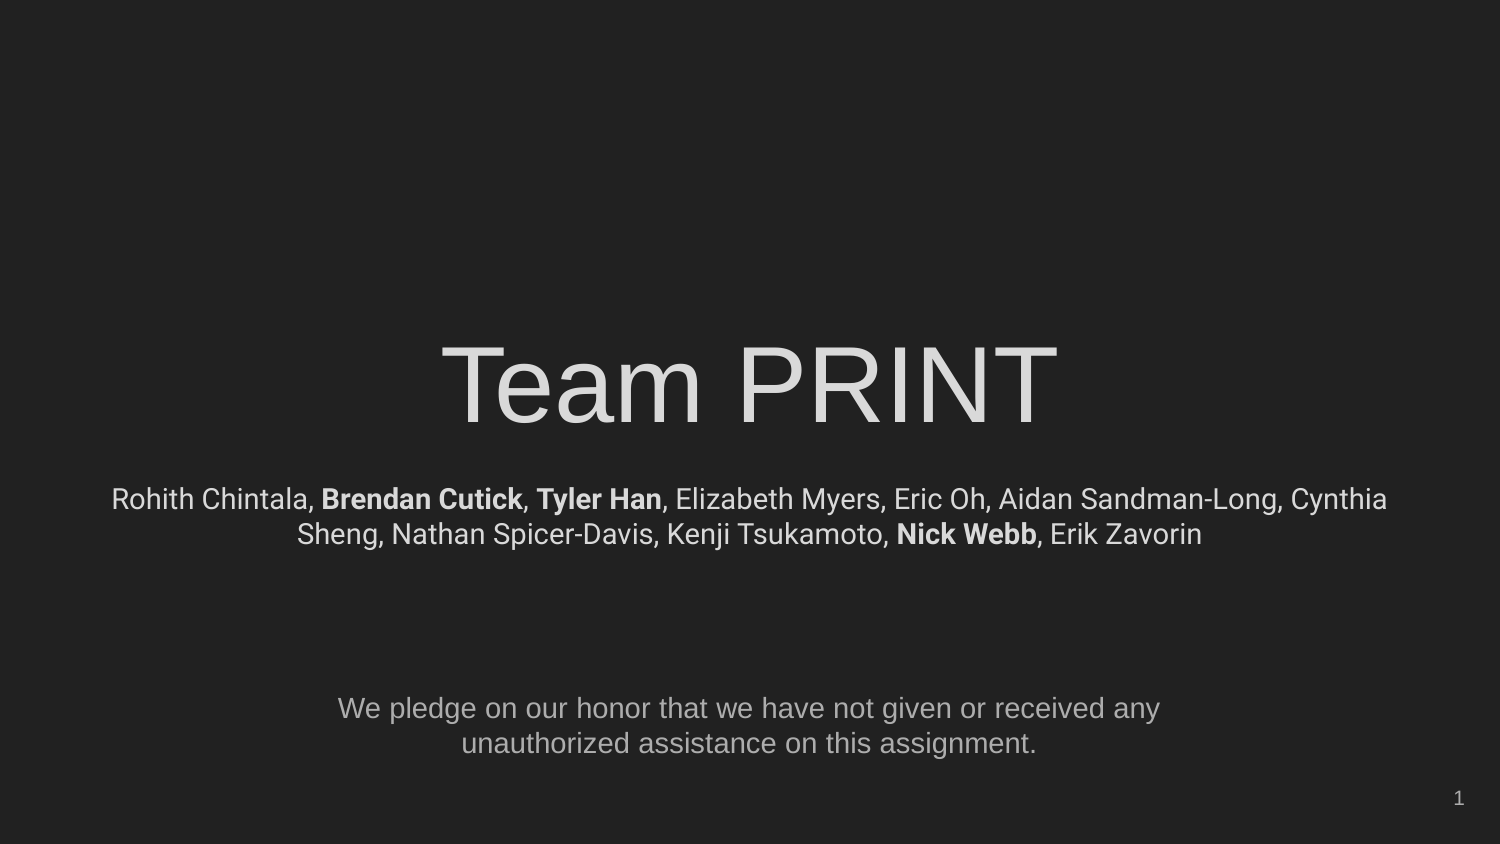

# Team PRINT
Rohith Chintala, Brendan Cutick, Tyler Han, Elizabeth Myers, Eric Oh, Aidan Sandman-Long, Cynthia Sheng, Nathan Spicer-Davis, Kenji Tsukamoto, Nick Webb, Erik Zavorin
We pledge on our honor that we have not given or received any
unauthorized assistance on this assignment.
1